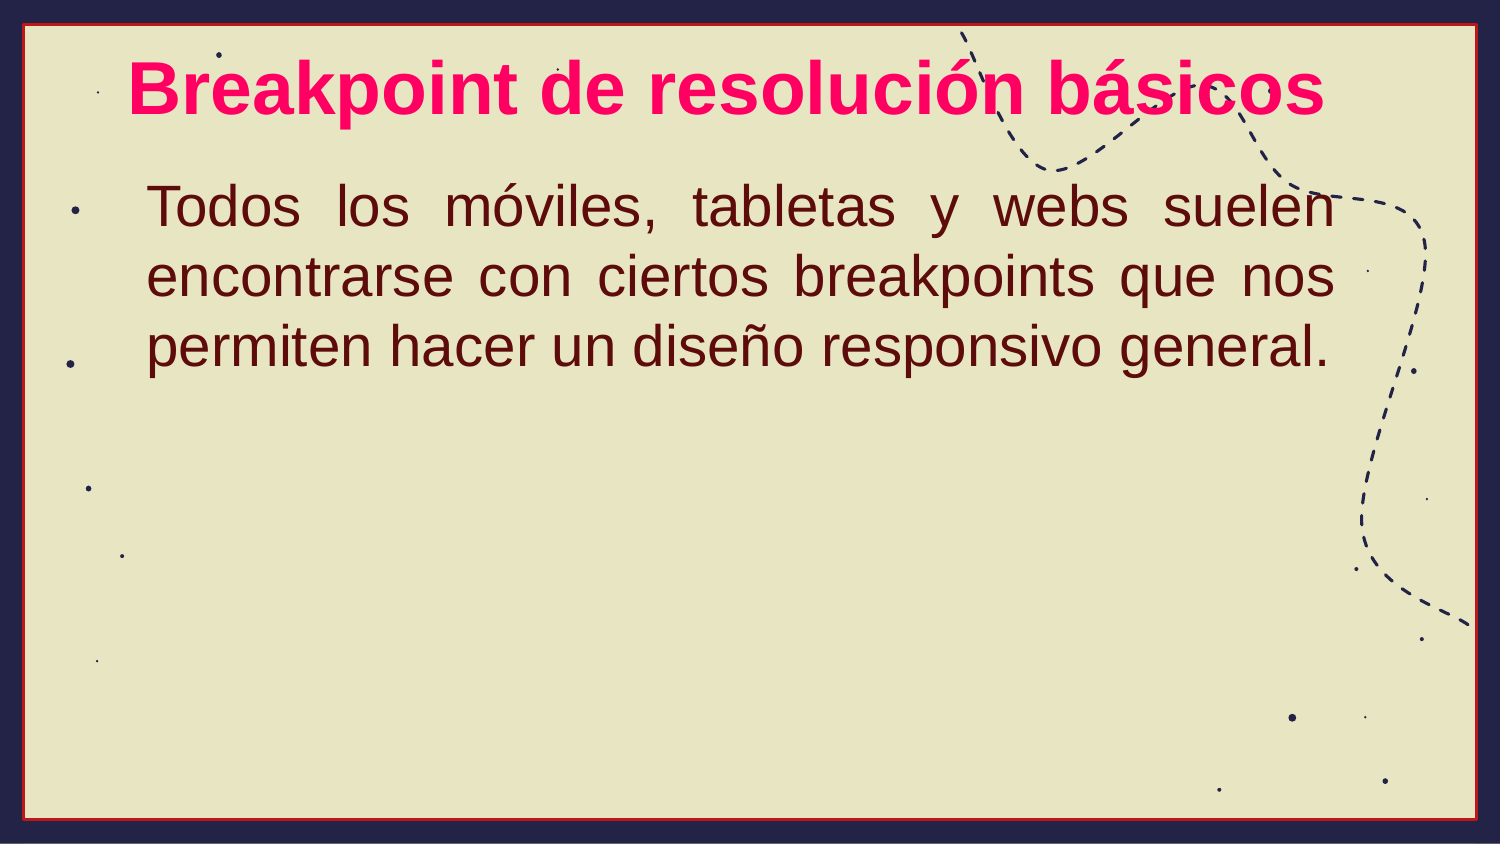

Breakpoint de resolución básicos
Todos los móviles, tabletas y webs suelen encontrarse con ciertos breakpoints que nos permiten hacer un diseño responsivo general.